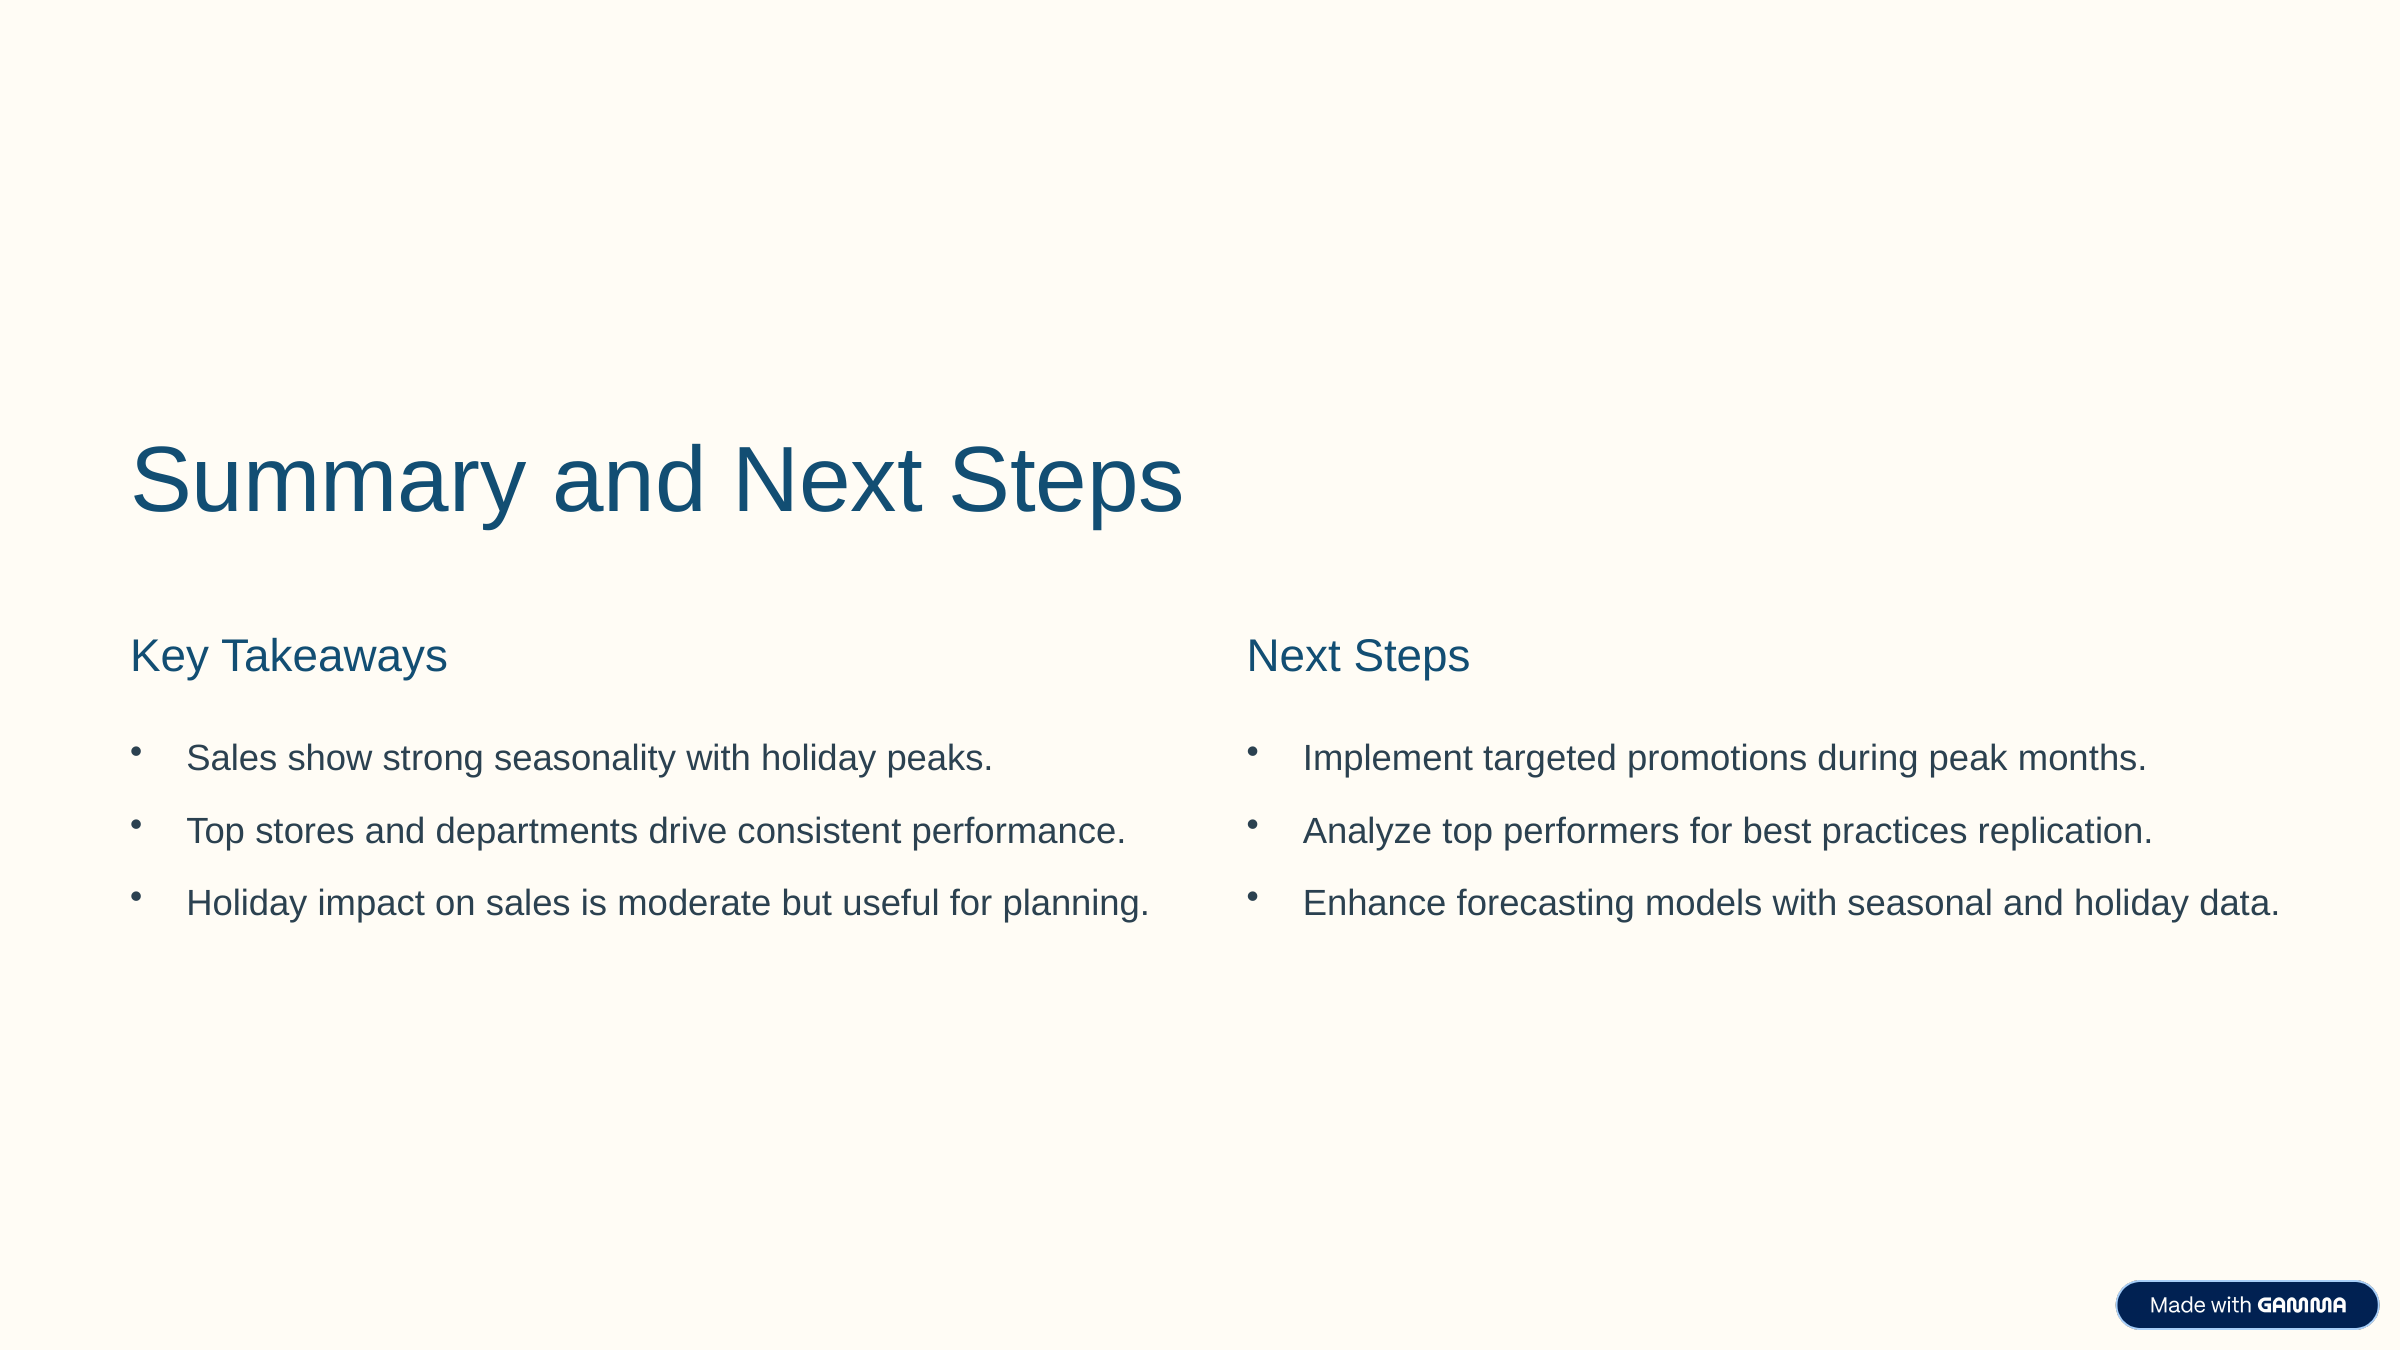

Summary and Next Steps
Key Takeaways
Next Steps
Sales show strong seasonality with holiday peaks.
Implement targeted promotions during peak months.
Top stores and departments drive consistent performance.
Analyze top performers for best practices replication.
Holiday impact on sales is moderate but useful for planning.
Enhance forecasting models with seasonal and holiday data.